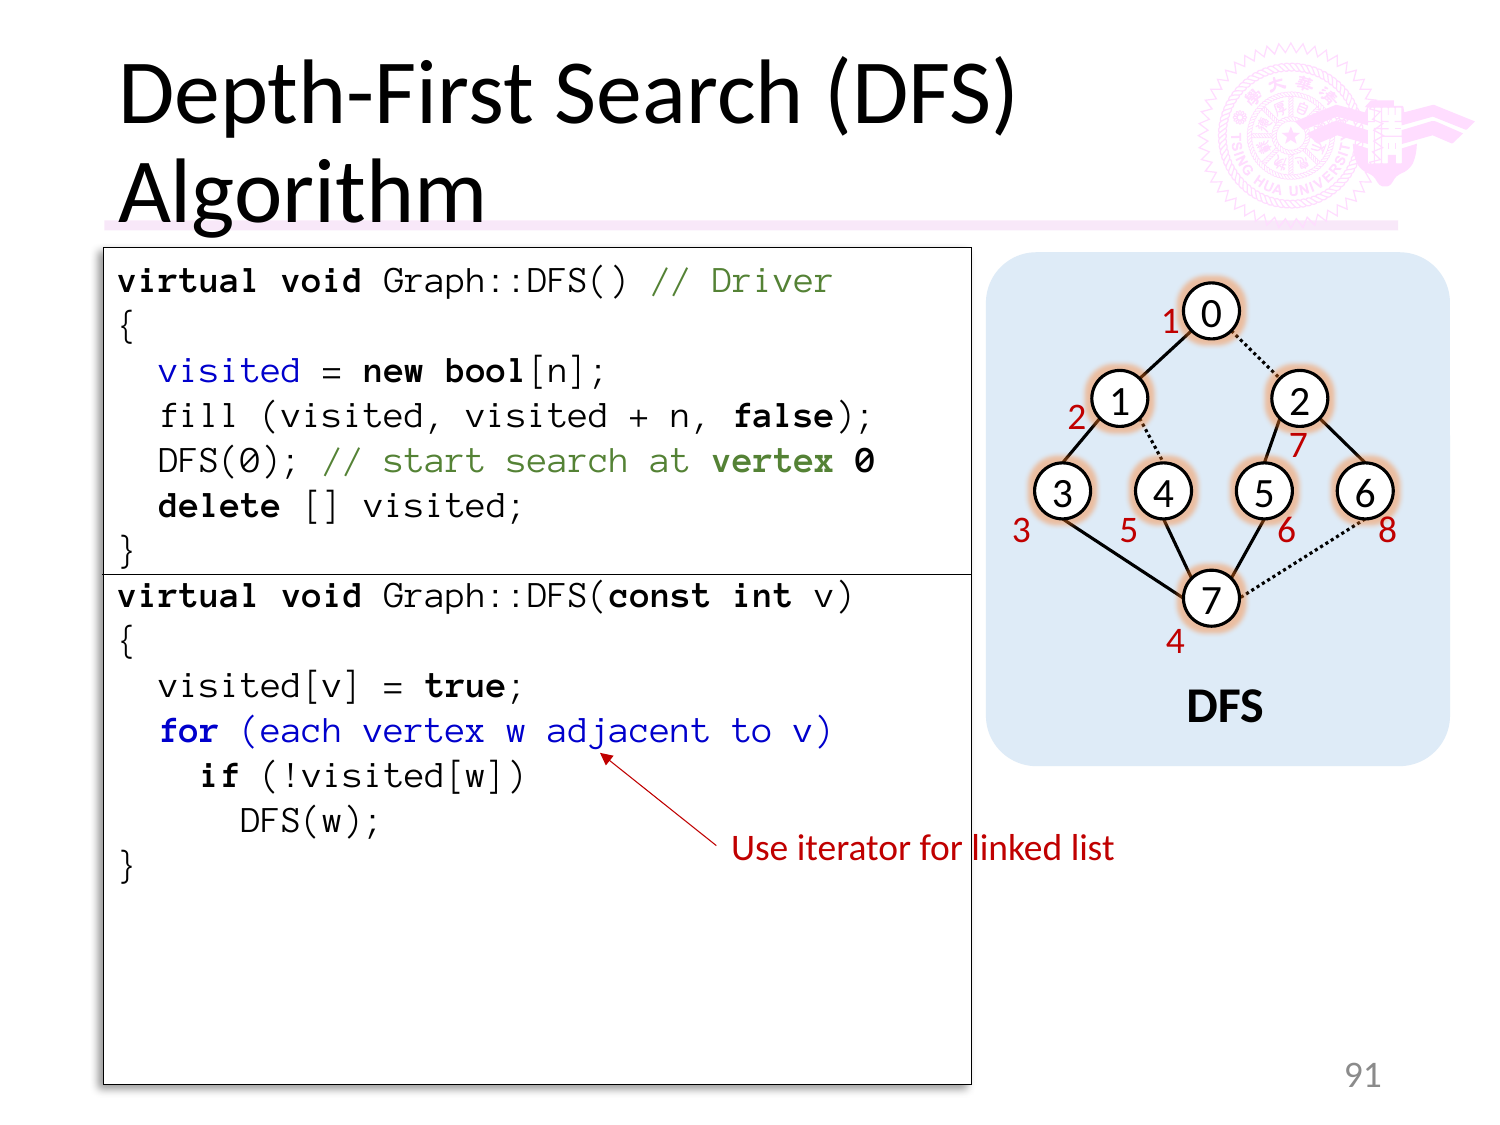

# Depth-First Search (DFS) Algorithm
virtual void Graph::DFS() // Driver
{
  visited = new bool[n];
  fill (visited, visited + n, false);
  DFS(0); // start search at vertex 0
  delete [] visited;
}
virtual void Graph::DFS(const int v)
{
  visited[v] = true;
  for (each vertex w adjacent to v)
    if (!visited[w])
      DFS(w);
}

0
1
1
2
2
7
3
4
6
5
3
5
6
8
7
4
DFS
Use iterator for linked list
91